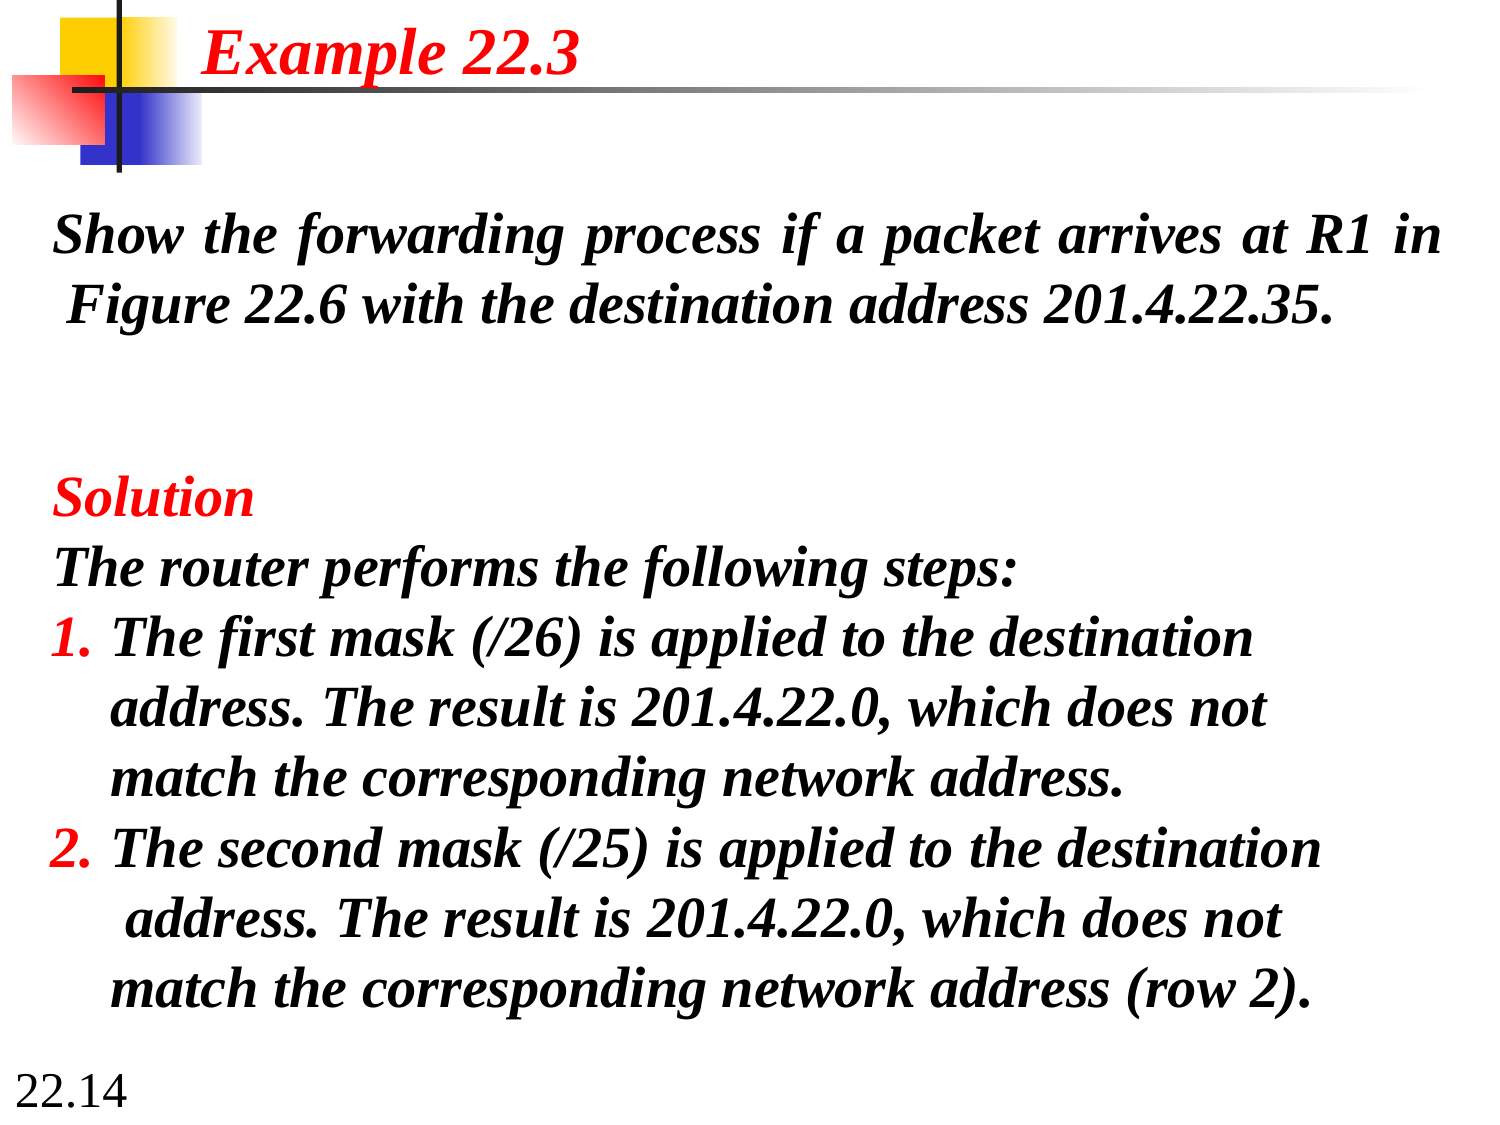

# Example 22.3
Show the forwarding process if a packet arrives at R1 in  Figure 22.6 with the destination address 201.4.22.35.

Solution
The router performs the following steps:
The first mask (/26) is applied to the destination  address. The result is 201.4.22.0, which does not  match the corresponding network address.
The second mask (/25) is applied to the destination  address. The result is 201.4.22.0, which does not  match the corresponding network address (row 2).
22.14